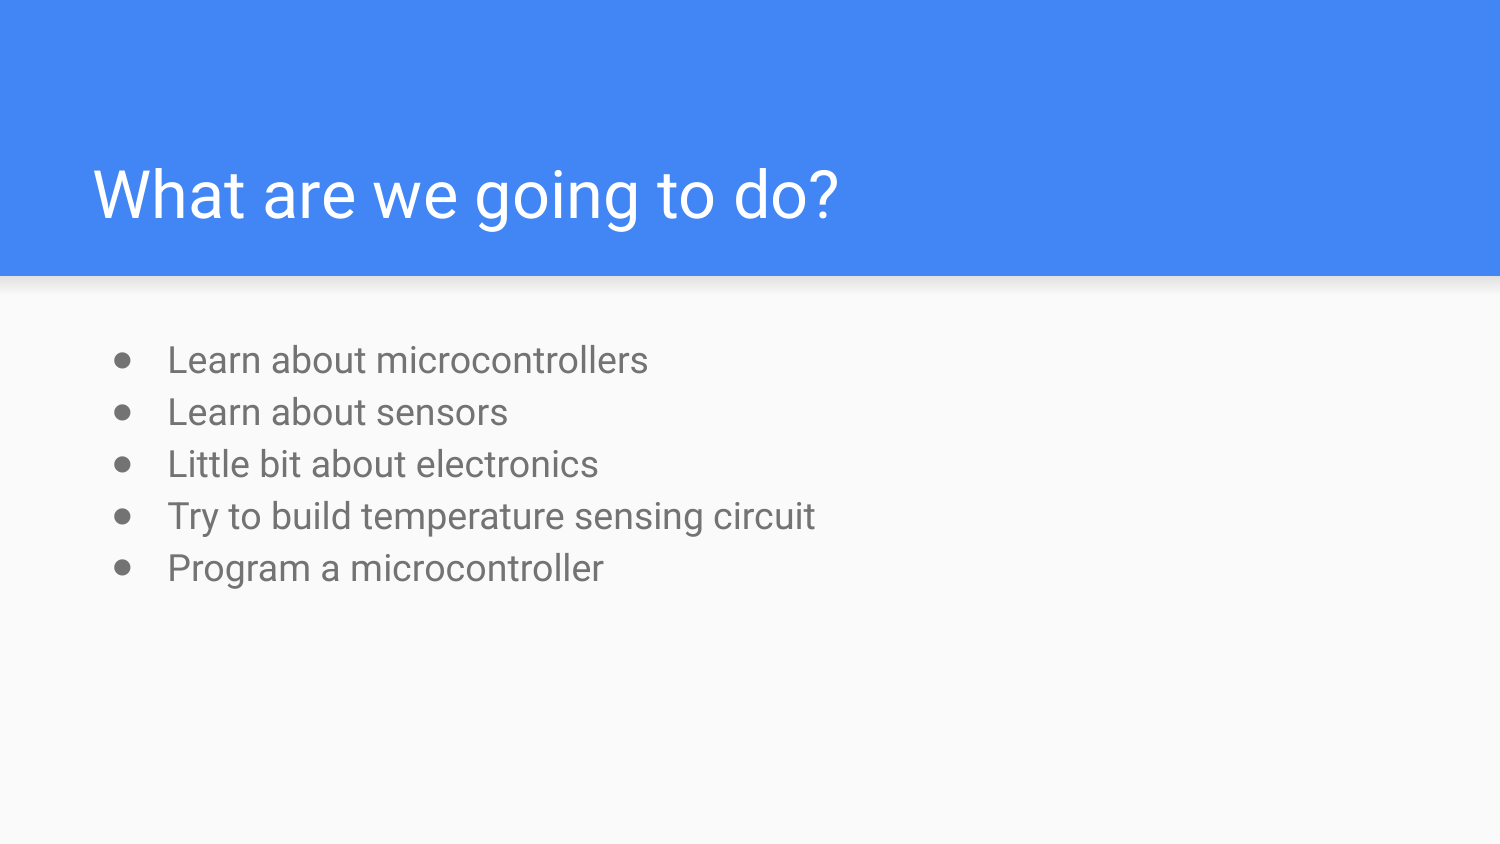

# What are we going to do?
Learn about microcontrollers
Learn about sensors
Little bit about electronics
Try to build temperature sensing circuit
Program a microcontroller